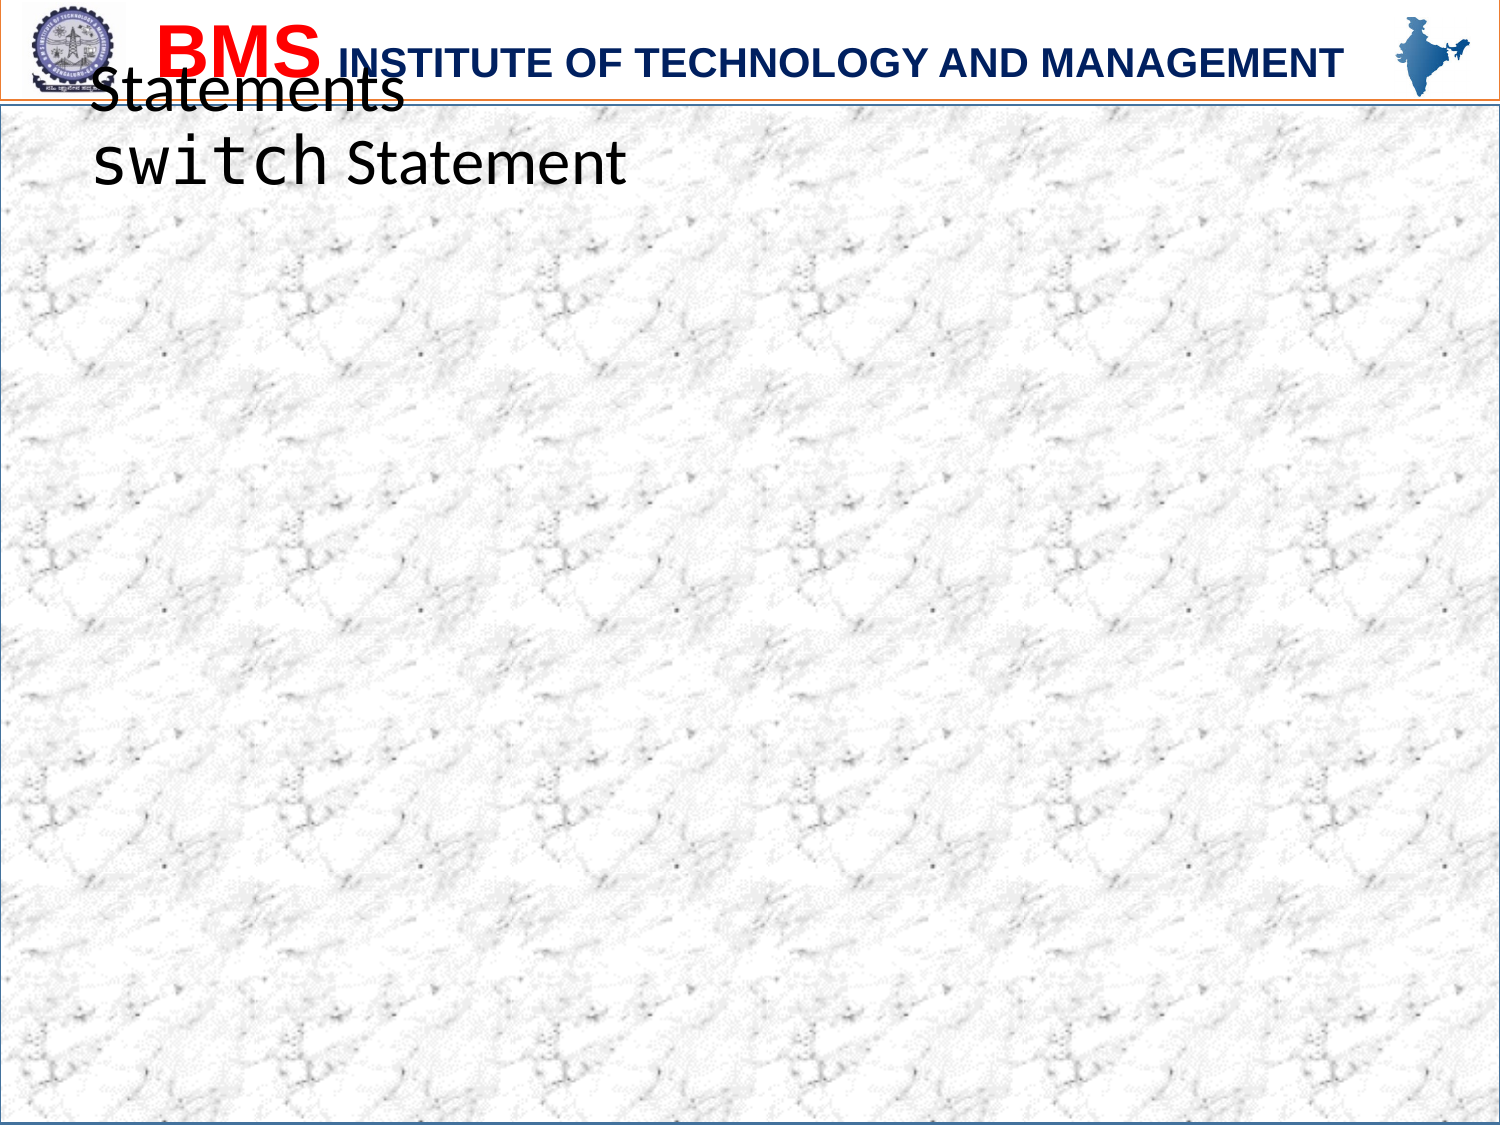

# Statements switch Statement
Can branch on any predefined type
(including string) or enum
User-defined types can provide implicit conversion
to these types
Must explicitly state how to end case
With break, goto case, goto label, return, throw or continue
Eliminates fall-through bugs
Not needed if no code supplied after the label